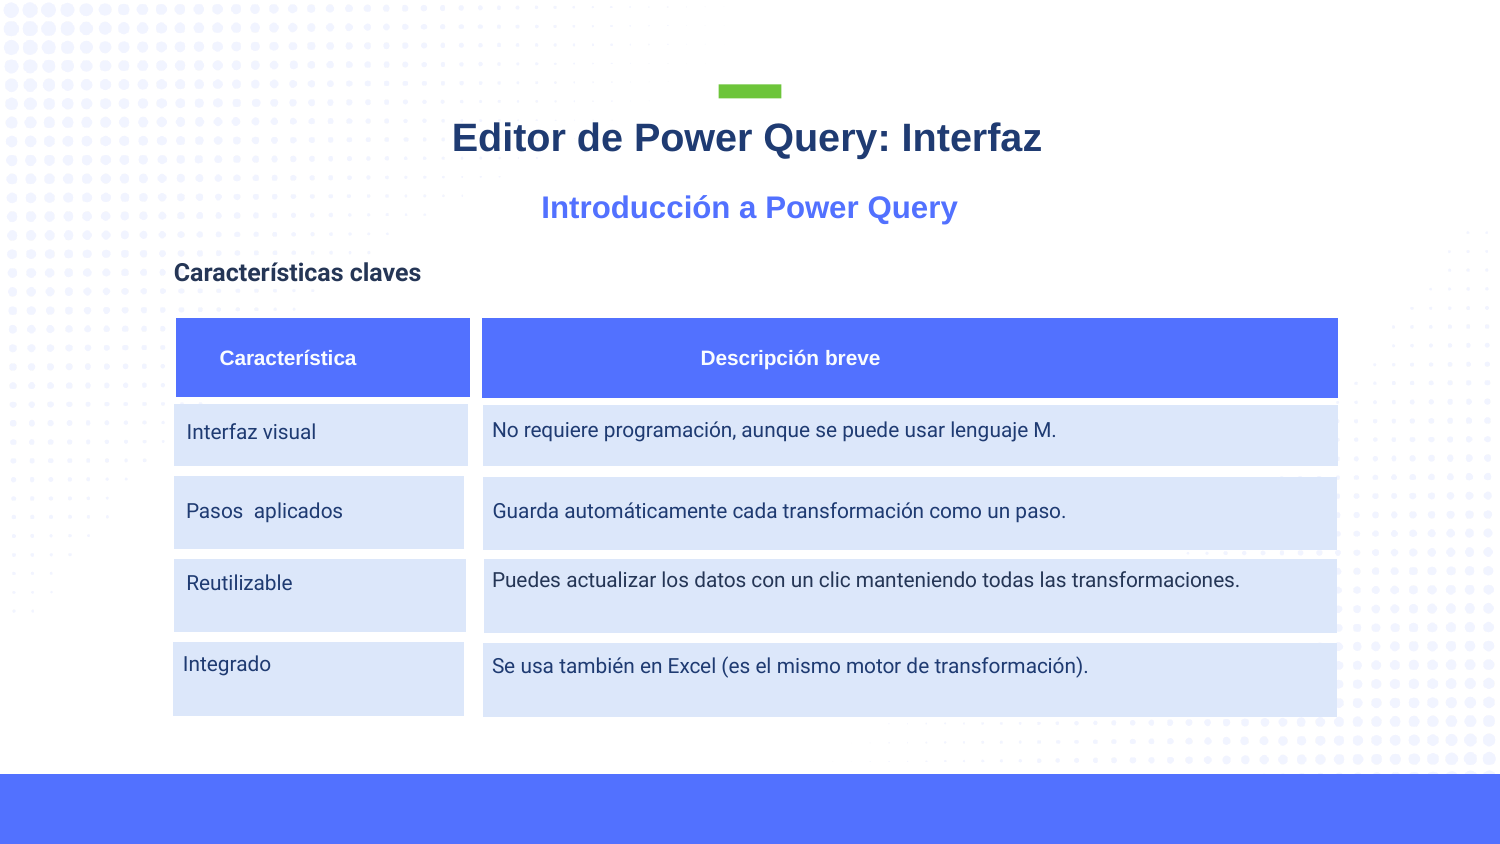

Editor de Power Query: Interfaz
Introducción a Power Query
Características claves

Característica
Descripción breve

No requiere programación, aunque se puede usar lenguaje M.
Interfaz visual

Pasos  aplicados
Guarda automáticamente cada transformación como un paso.

Puedes actualizar los datos con un clic manteniendo todas las transformaciones.

Reutilizable

Integrado
Se usa también en Excel (es el mismo motor de transformación).